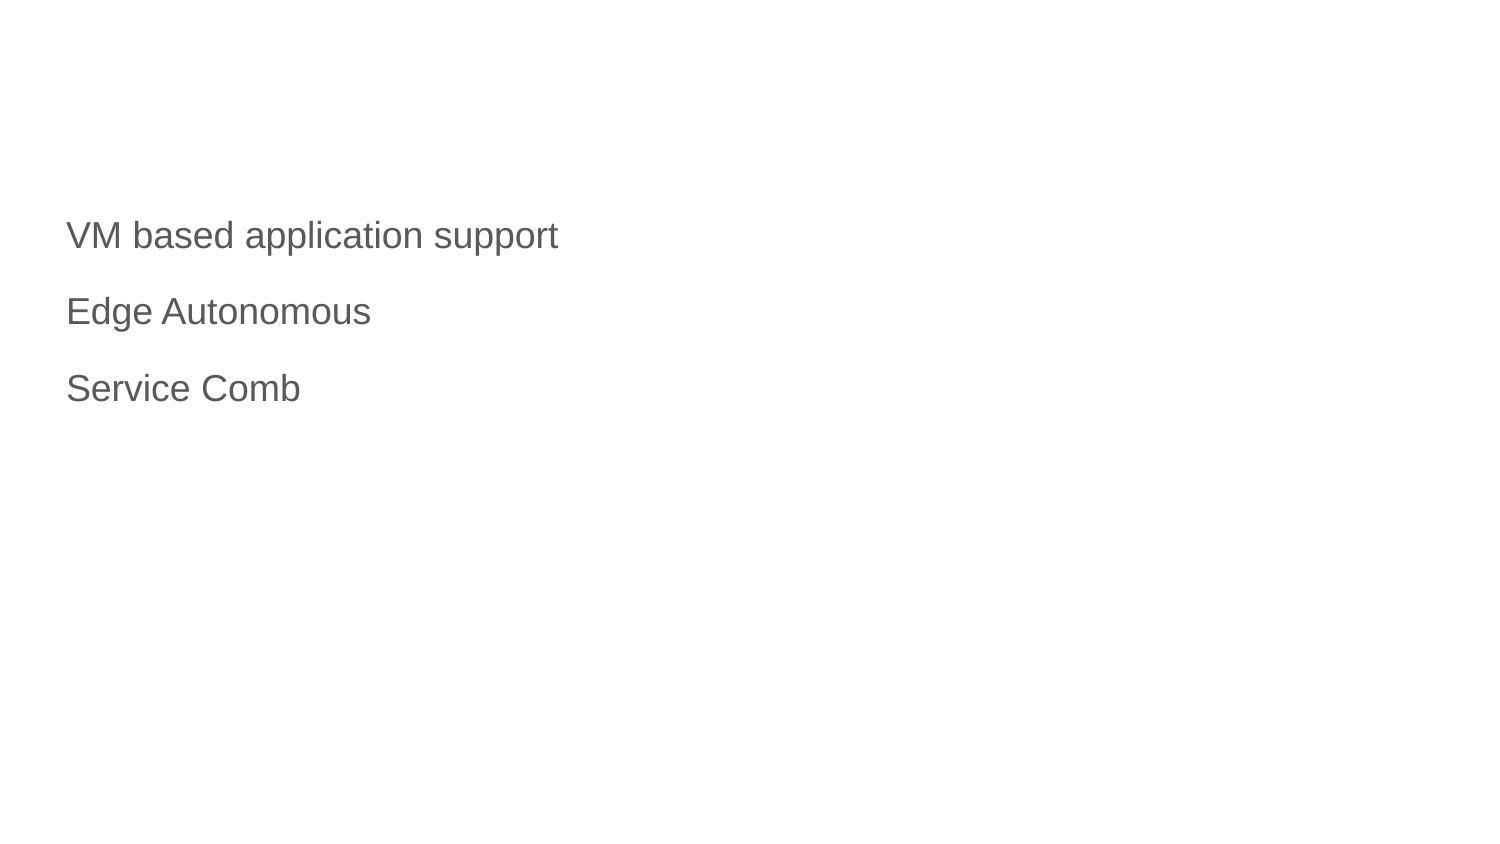

#
VM based application support
Edge Autonomous
Service Comb